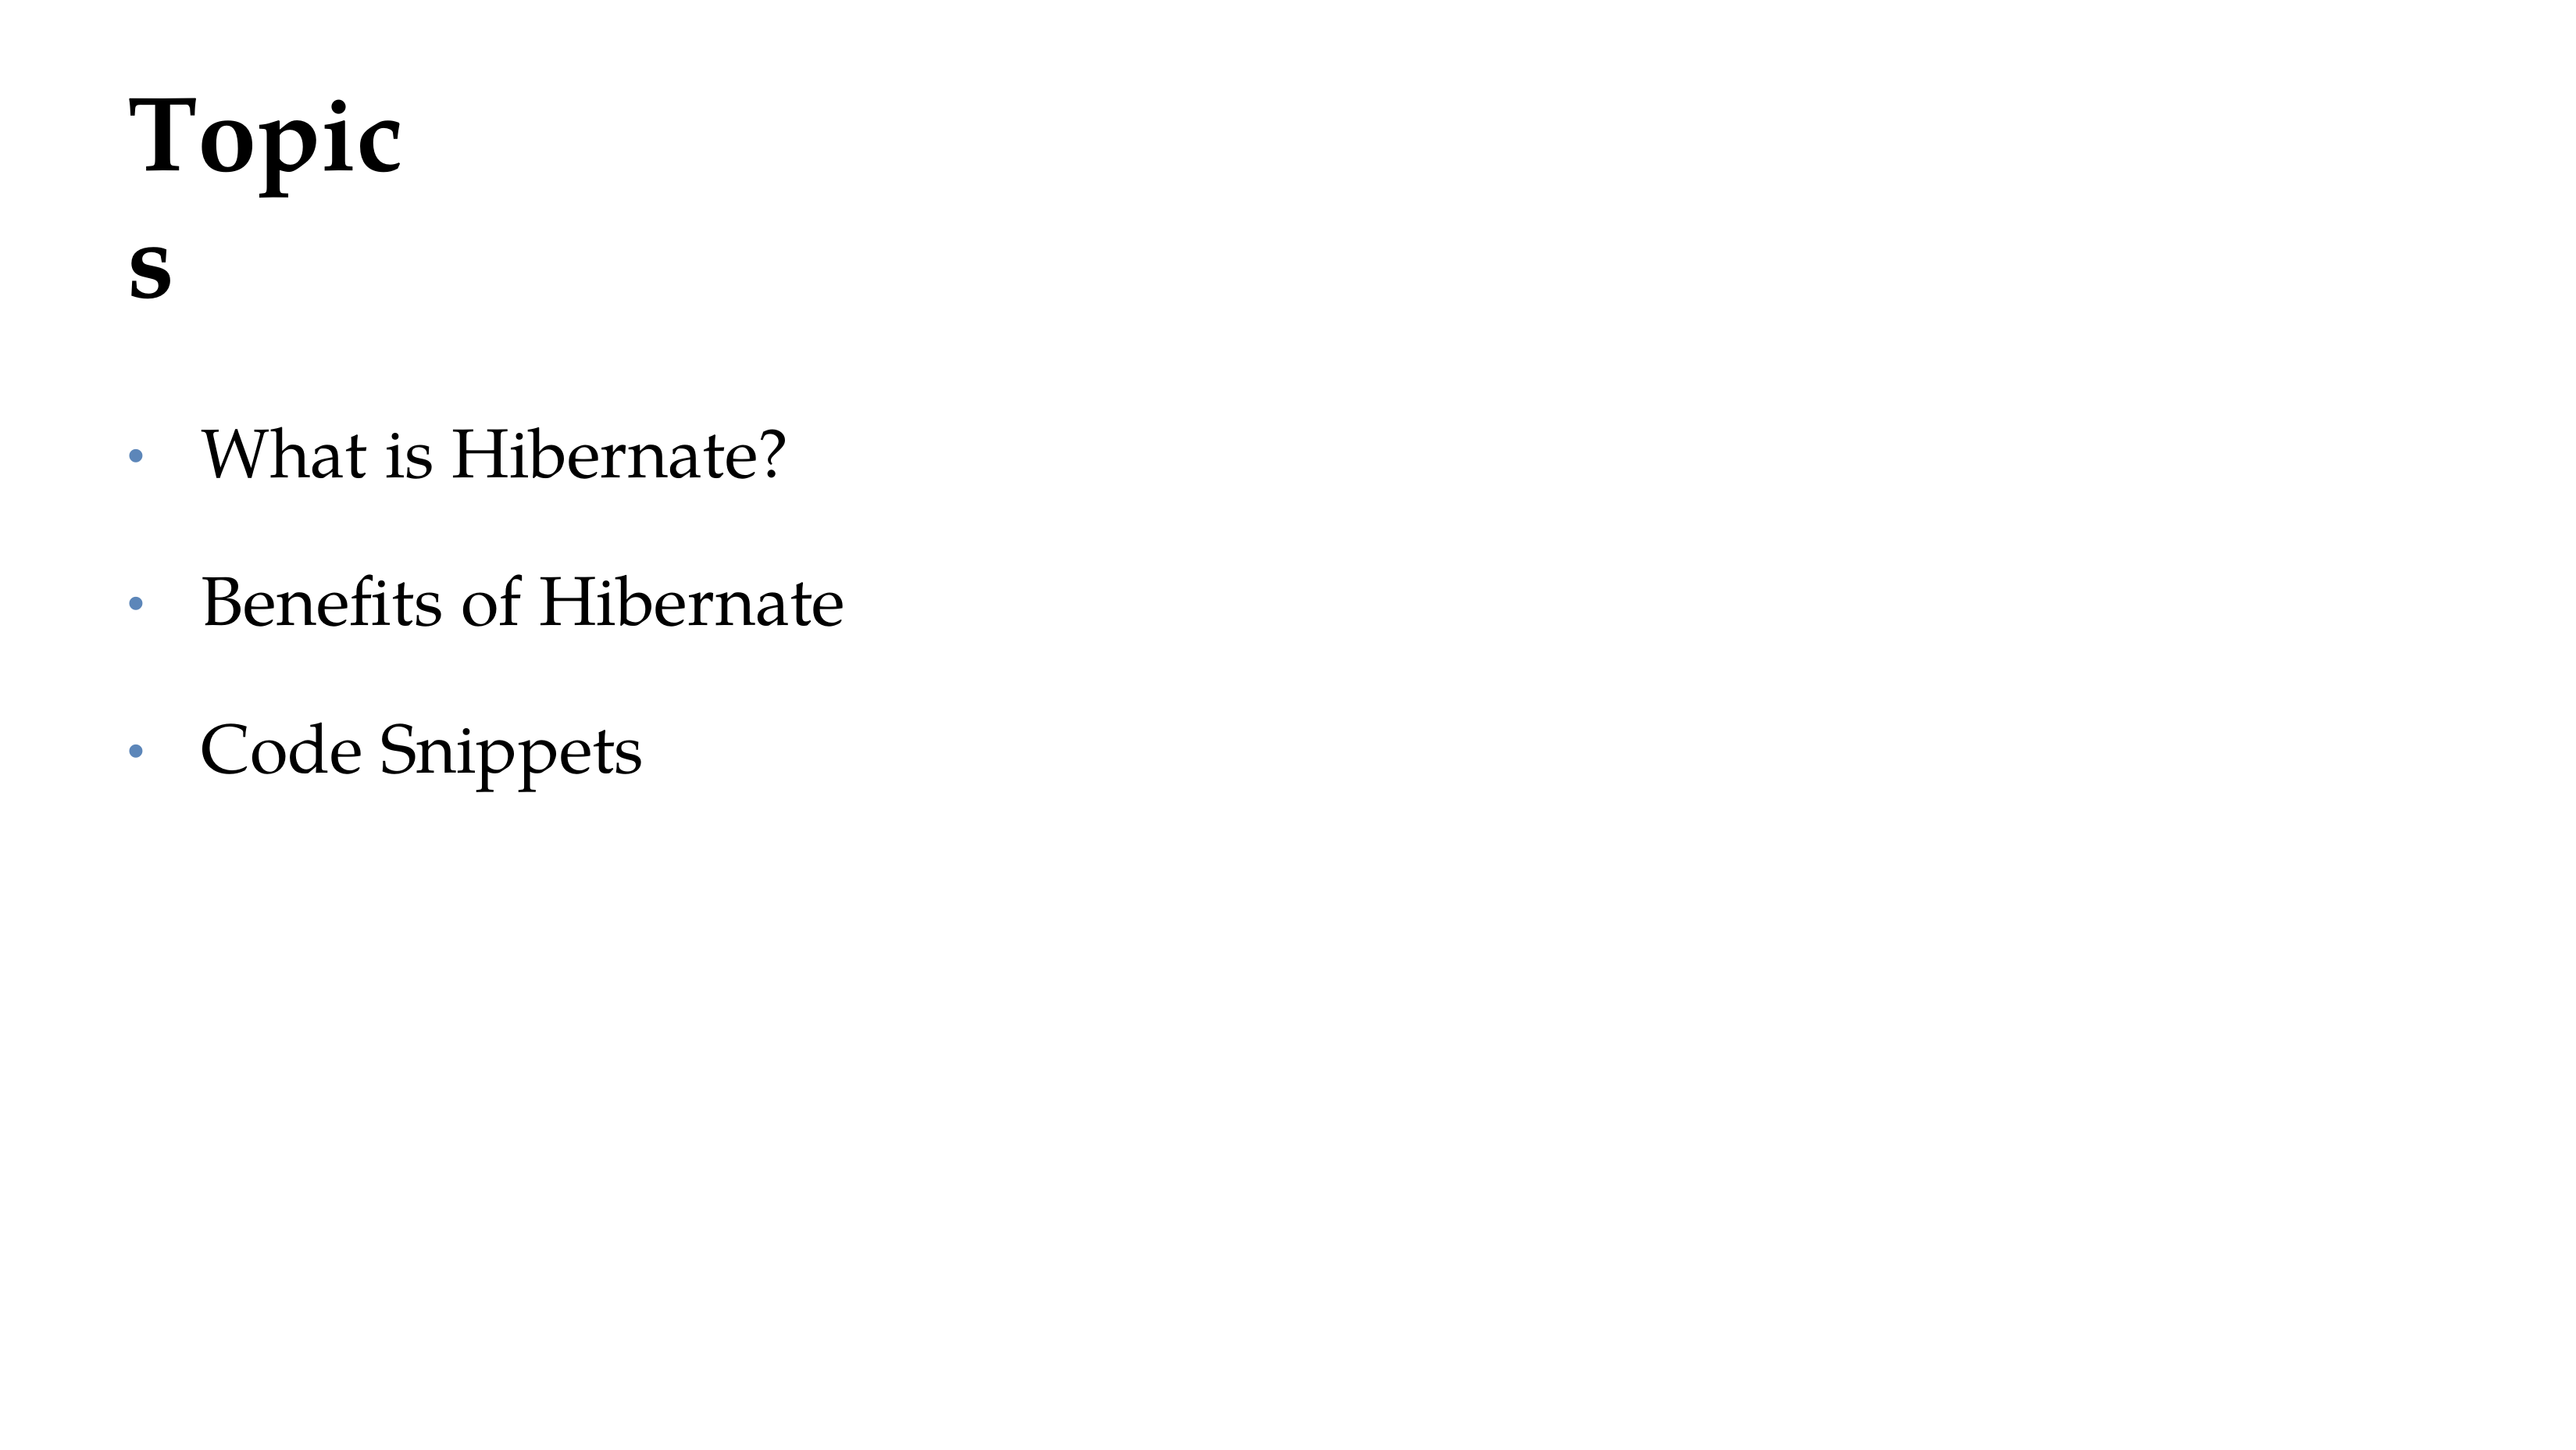

# Topics
What is Hibernate?
•
Benefits of Hibernate
•
Code Snippets
•